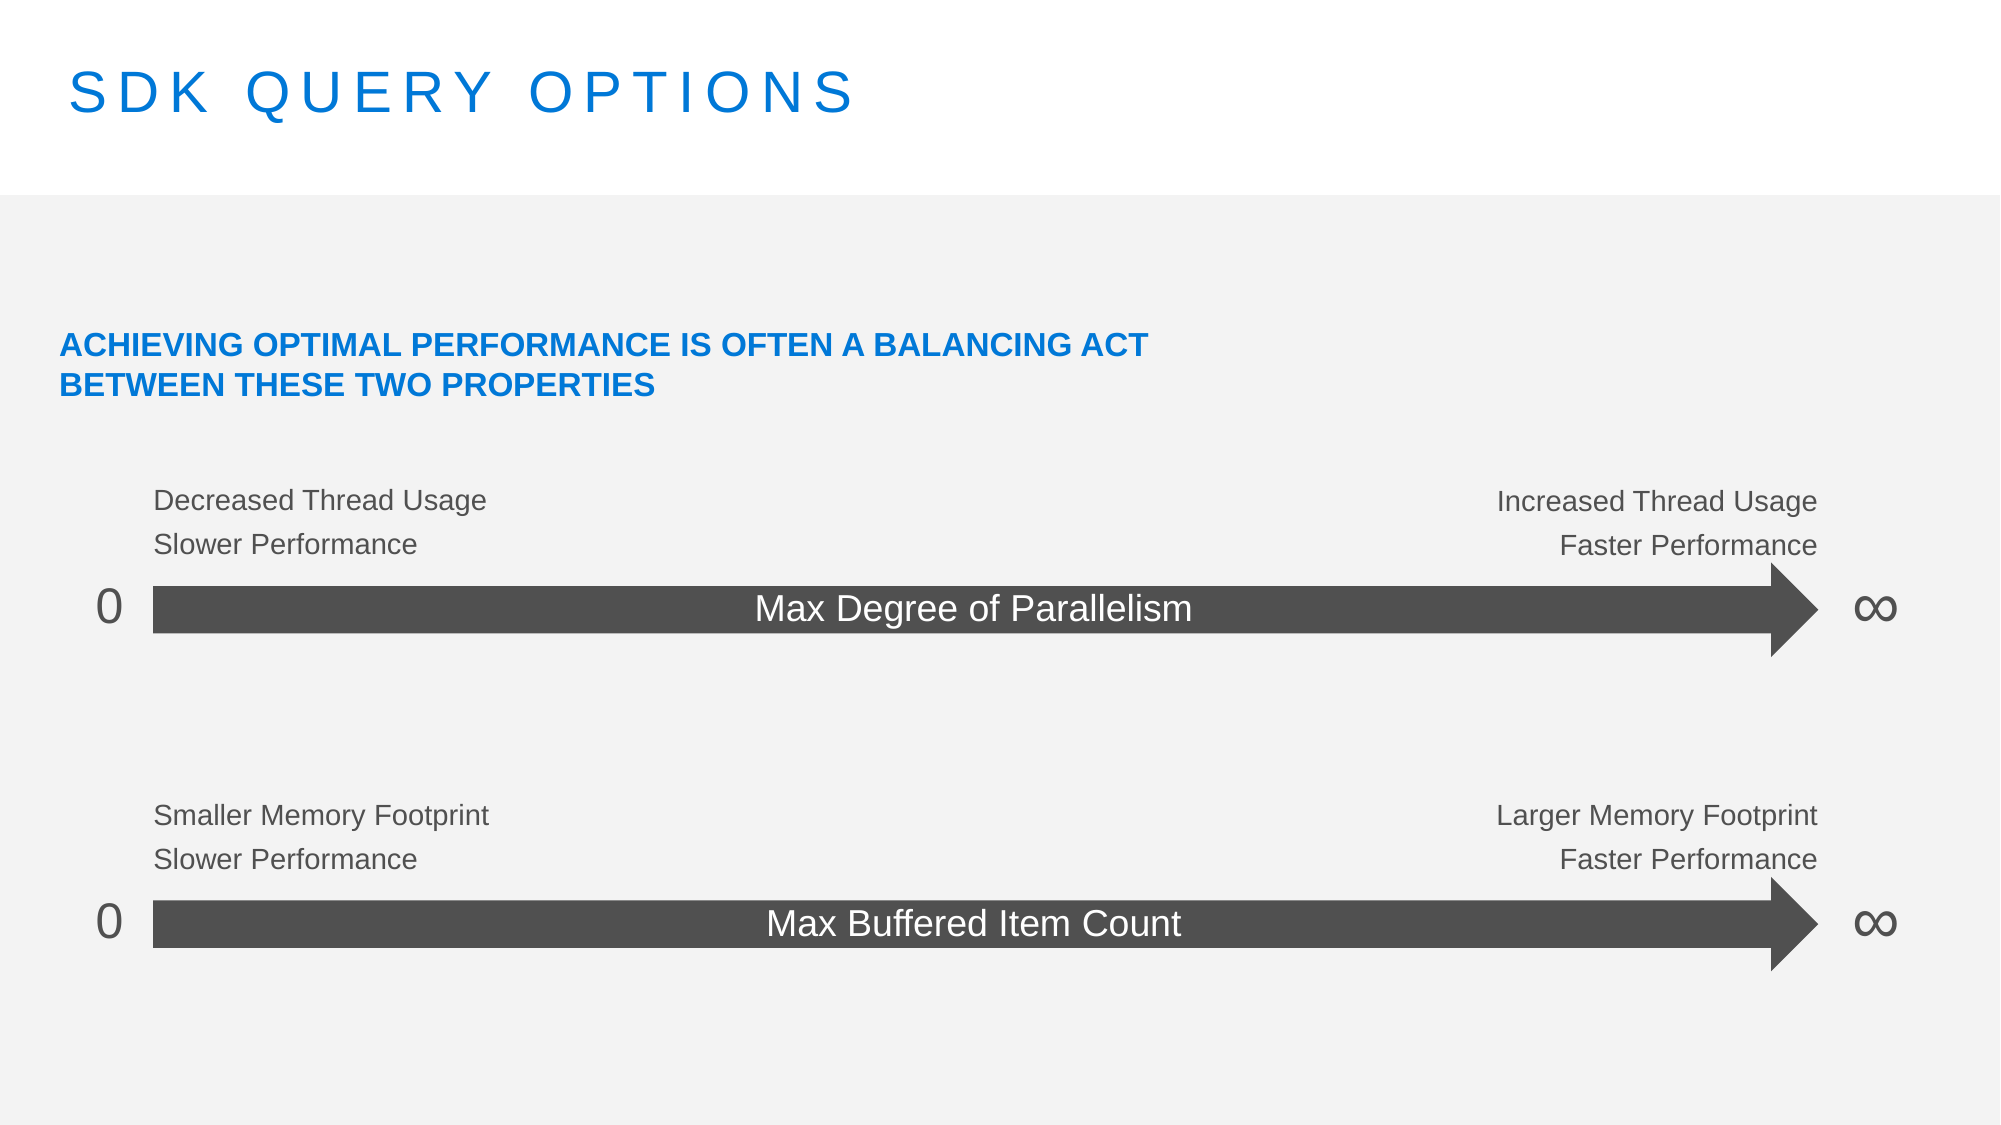

# SDK Query Options
ACHIEVING OPTIMAL PERFORMANCE IS OFTEN A BALANCING ACT BETWEEN THESE TWO PROPERTIES
Decreased Thread Usage
Slower Performance
Increased Thread Usage
Faster Performance
Max Degree of Parallelism
∞
0
Larger Memory Footprint
Faster Performance
Smaller Memory Footprint
Slower Performance
Max Buffered Item Count
∞
0